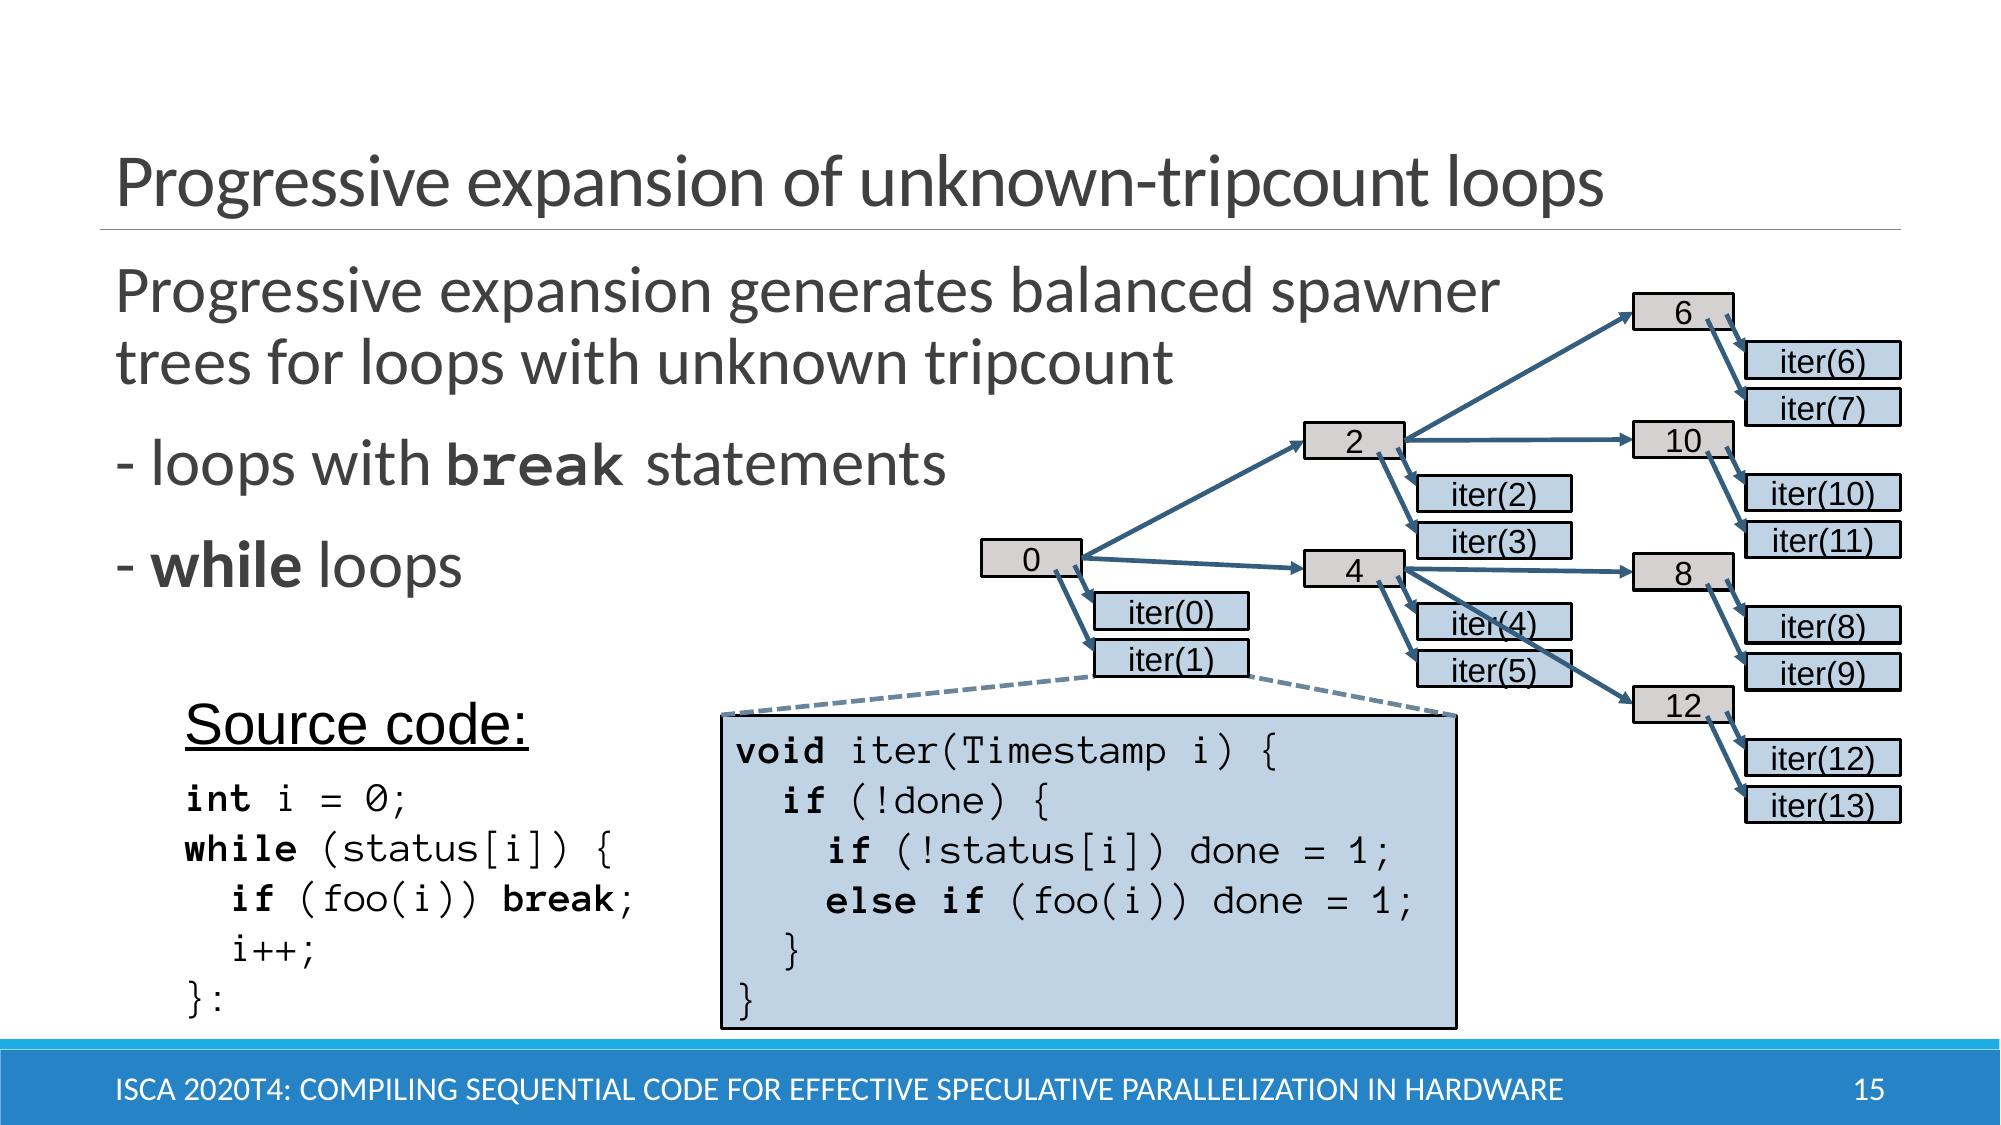

# Progressive expansion of unknown-tripcount loops
Progressive expansion generates balanced spawner trees for loops with unknown tripcount
- loops with break statements
- while loops

6
iter(6)
iter(7)
10
iter(10)
iter(11)
8
iter(8)
iter(9)
12
iter(12)
iter(13)
2
iter(2)
iter(3)
4
iter(4)
iter(5)
0
iter(0)
iter(1)
void iter(Timestamp i) {
  if (!done) {
    if (!status[i]) done = 1;
    else if (foo(i)) done = 1;
  }
}
Source code:
int i = 0;
while (status[i]) {
  if (foo(i)) break;
  i++;
}:
ISCA 2020		T4: Compiling Sequential Code for Effective Speculative Parallelization in Hardware
15